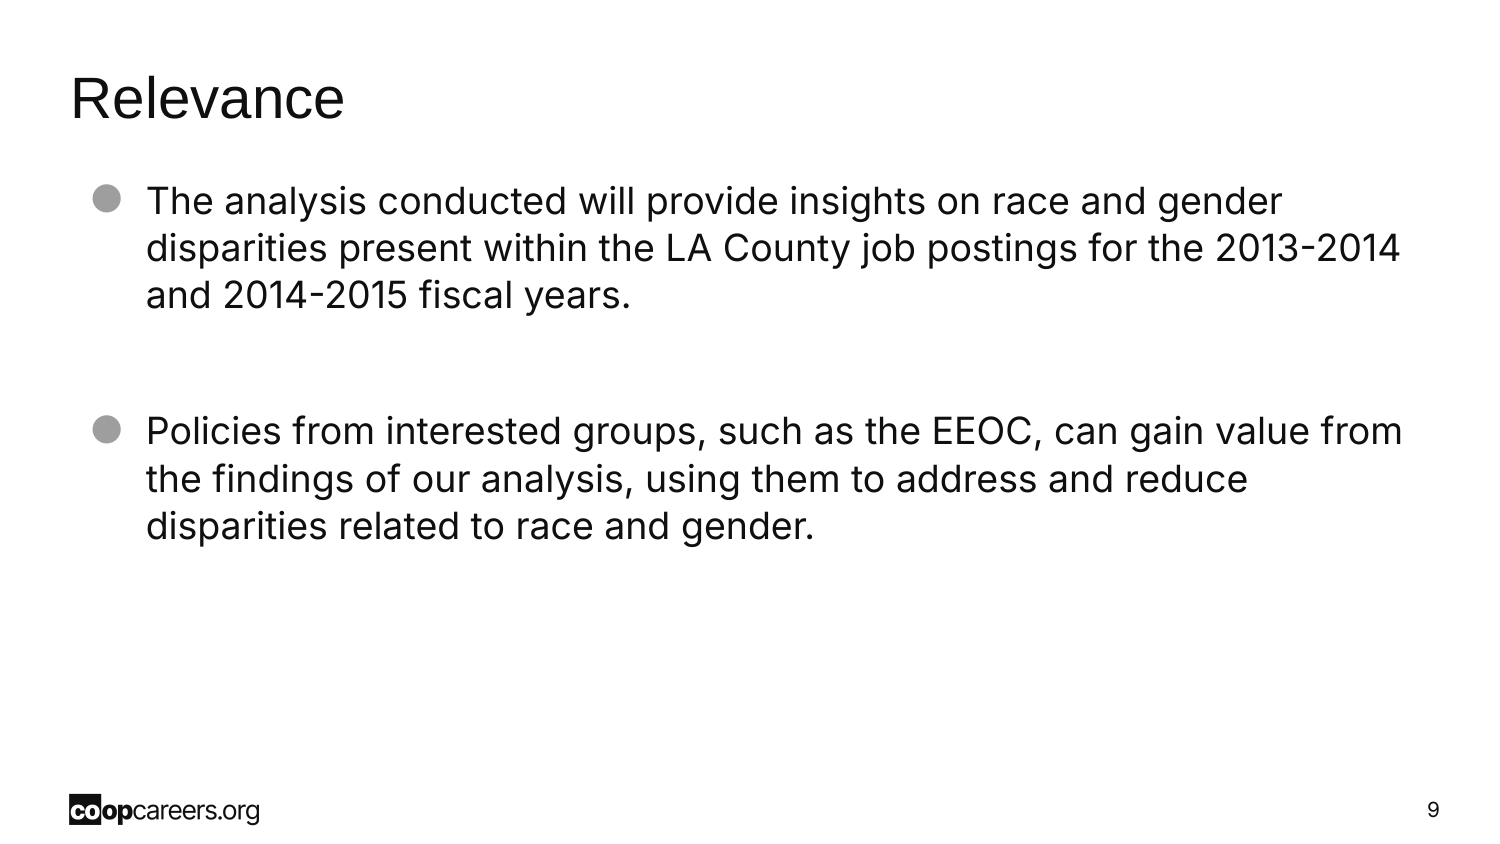

# Relevance
The analysis conducted will provide insights on race and gender disparities present within the LA County job postings for the 2013-2014 and 2014-2015 fiscal years.

Policies from interested groups, such as the EEOC, can gain value from the findings of our analysis, using them to address and reduce disparities related to race and gender.
9